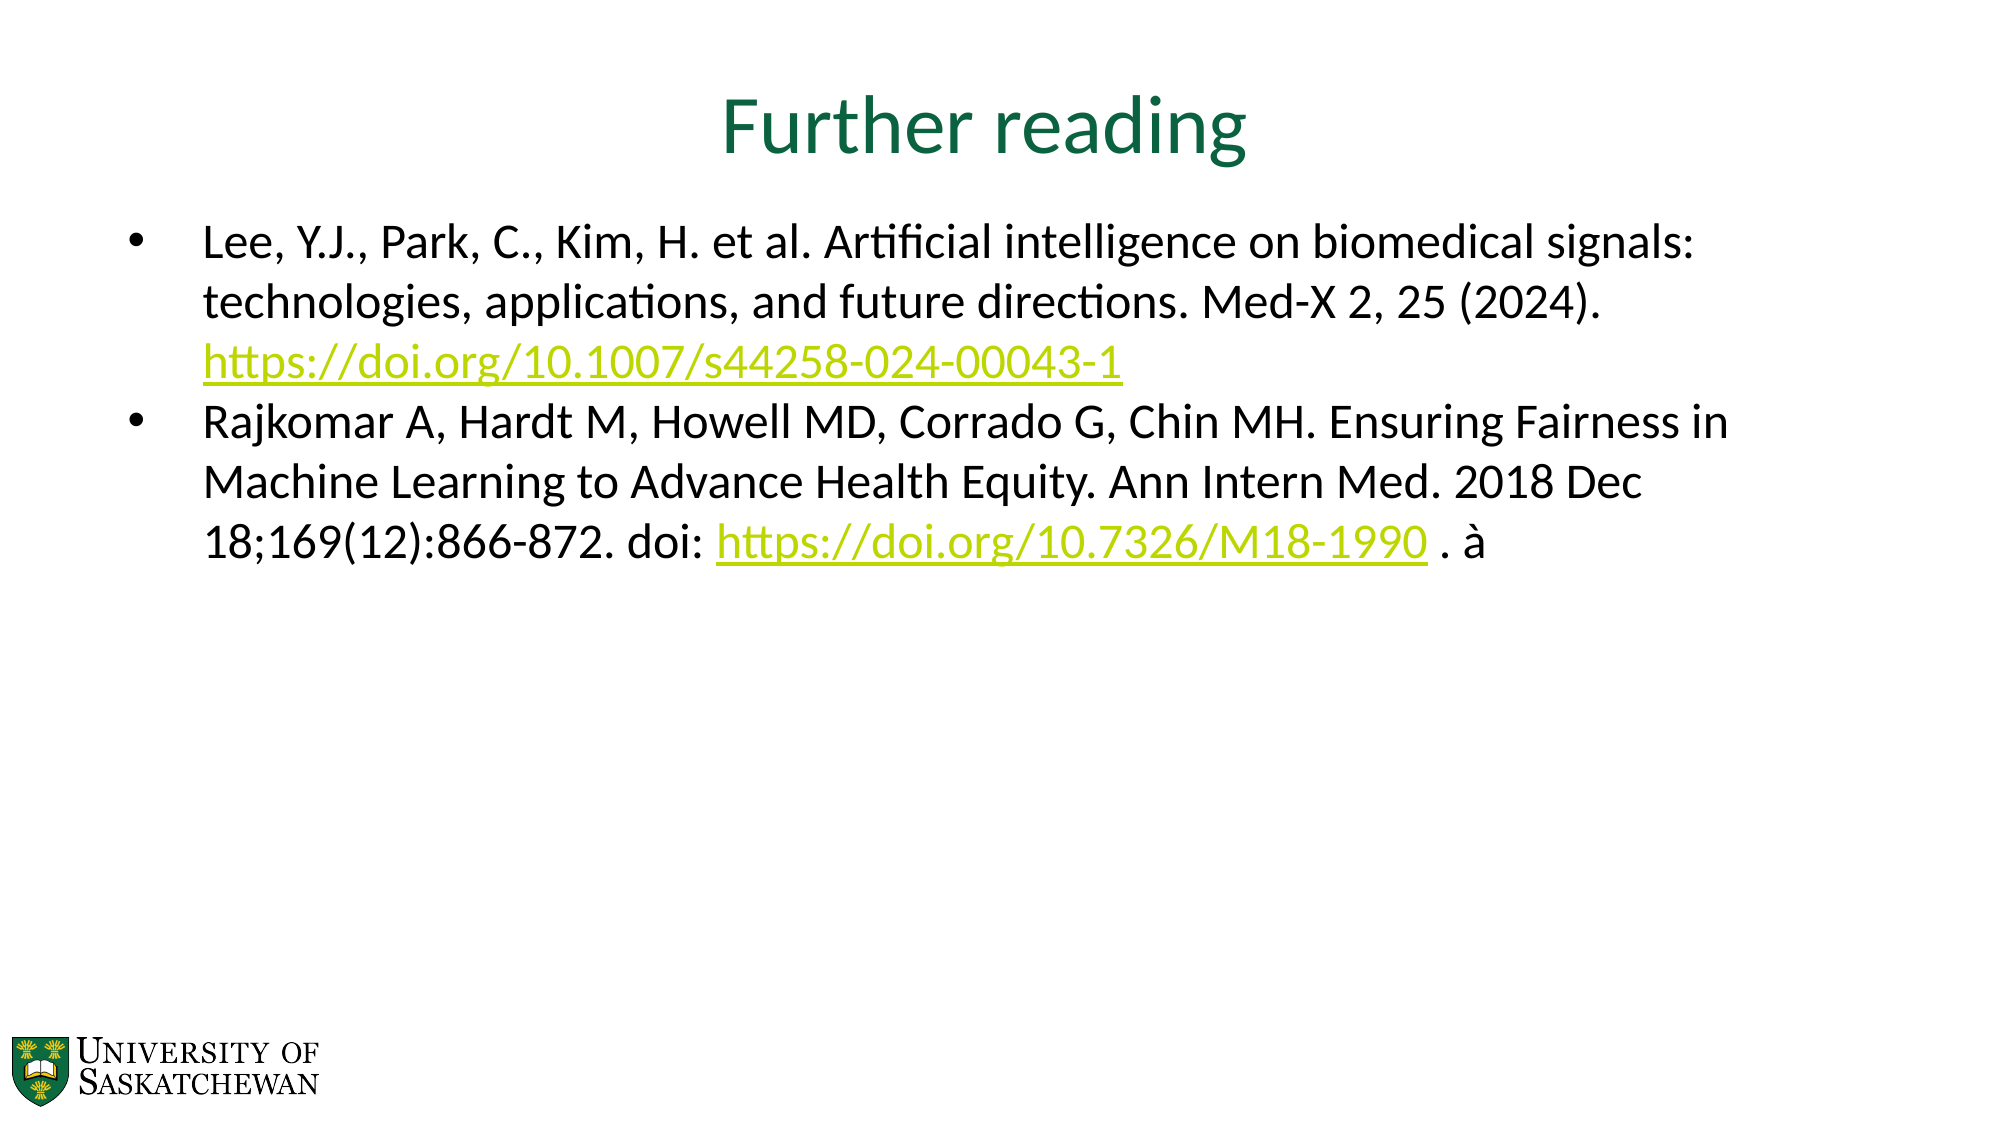

Further reading
Lee, Y.J., Park, C., Kim, H. et al. Artificial intelligence on biomedical signals: technologies, applications, and future directions. Med-X 2, 25 (2024). https://doi.org/10.1007/s44258-024-00043-1
Rajkomar A, Hardt M, Howell MD, Corrado G, Chin MH. Ensuring Fairness in Machine Learning to Advance Health Equity. Ann Intern Med. 2018 Dec 18;169(12):866-872. doi: https://doi.org/10.7326/M18-1990 . à